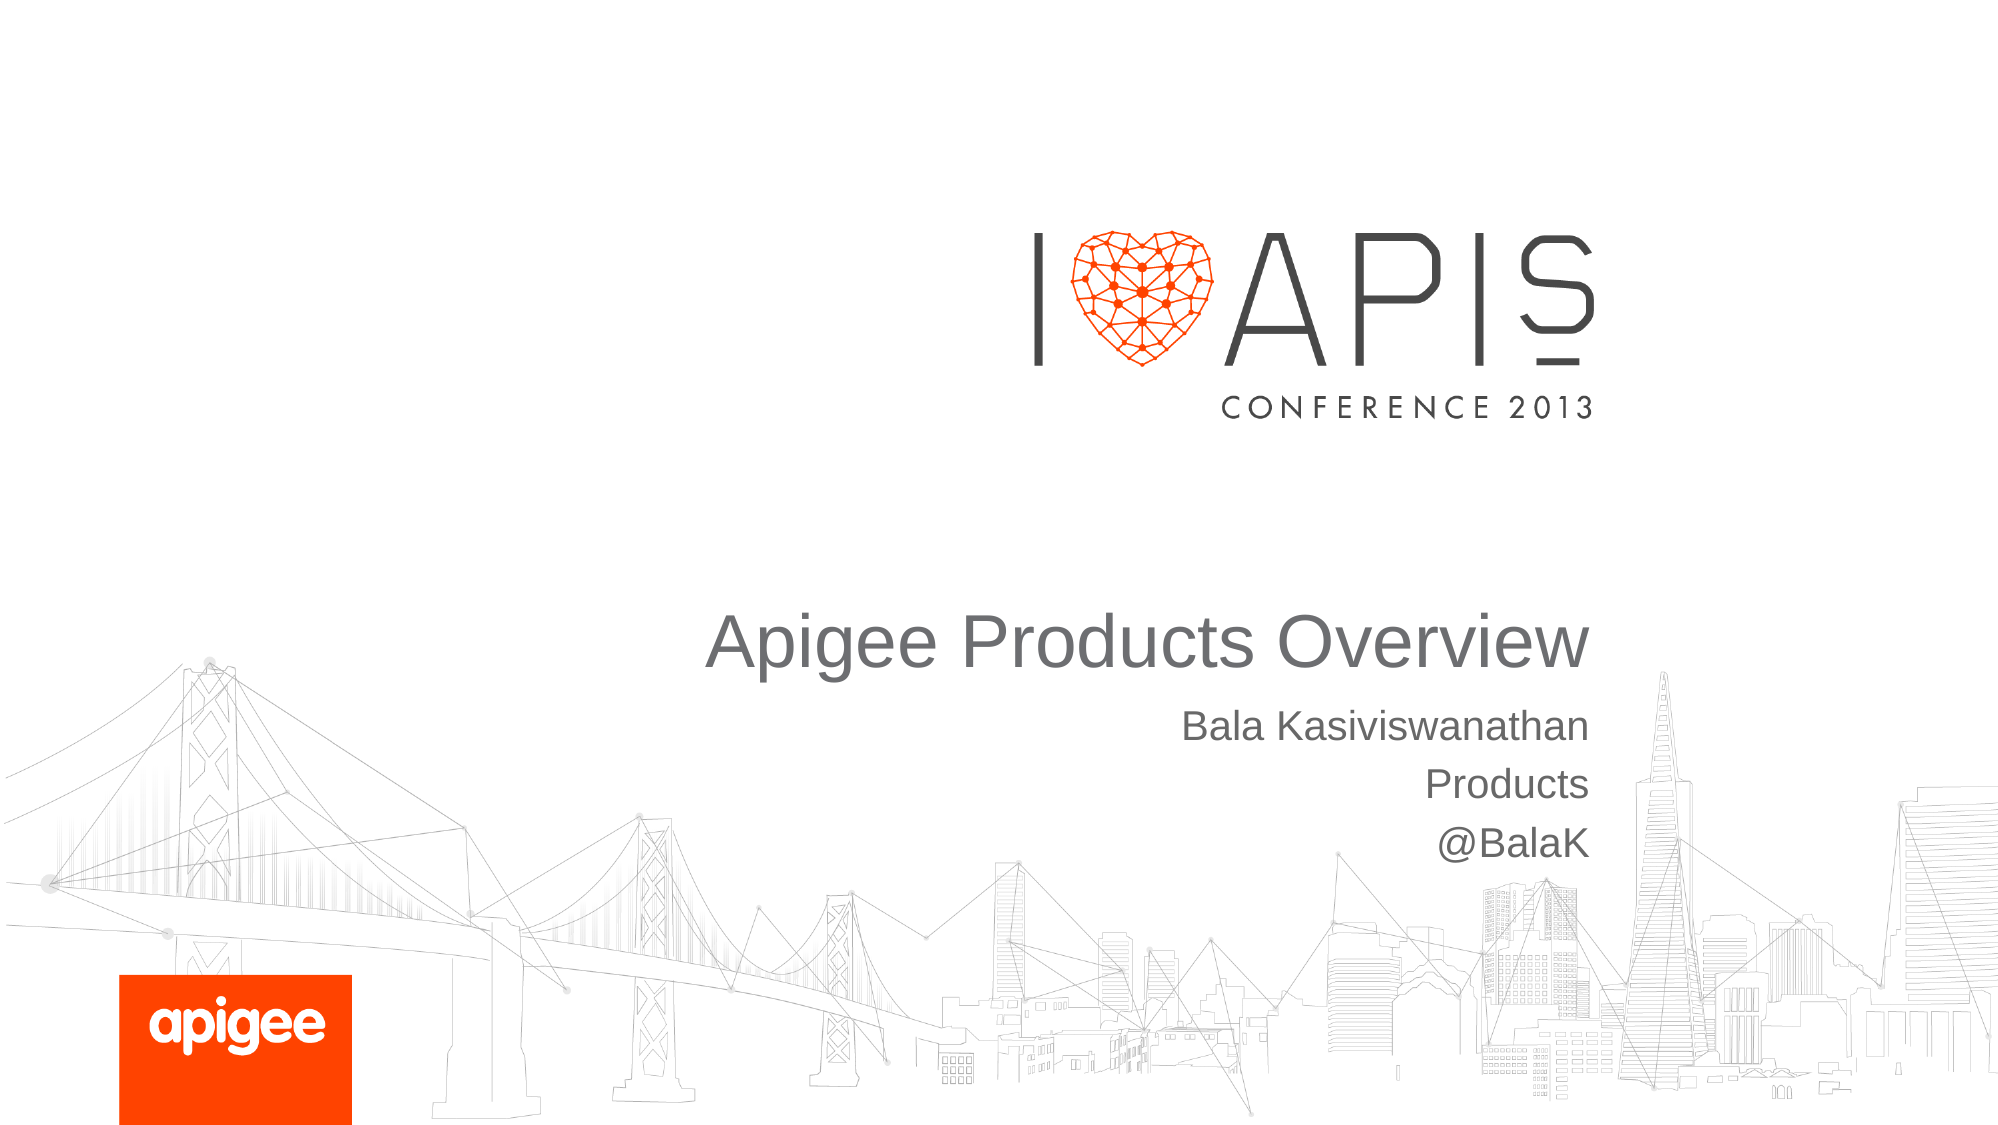

# Apigee Products Overview
Bala Kasiviswanathan
Products
@BalaK